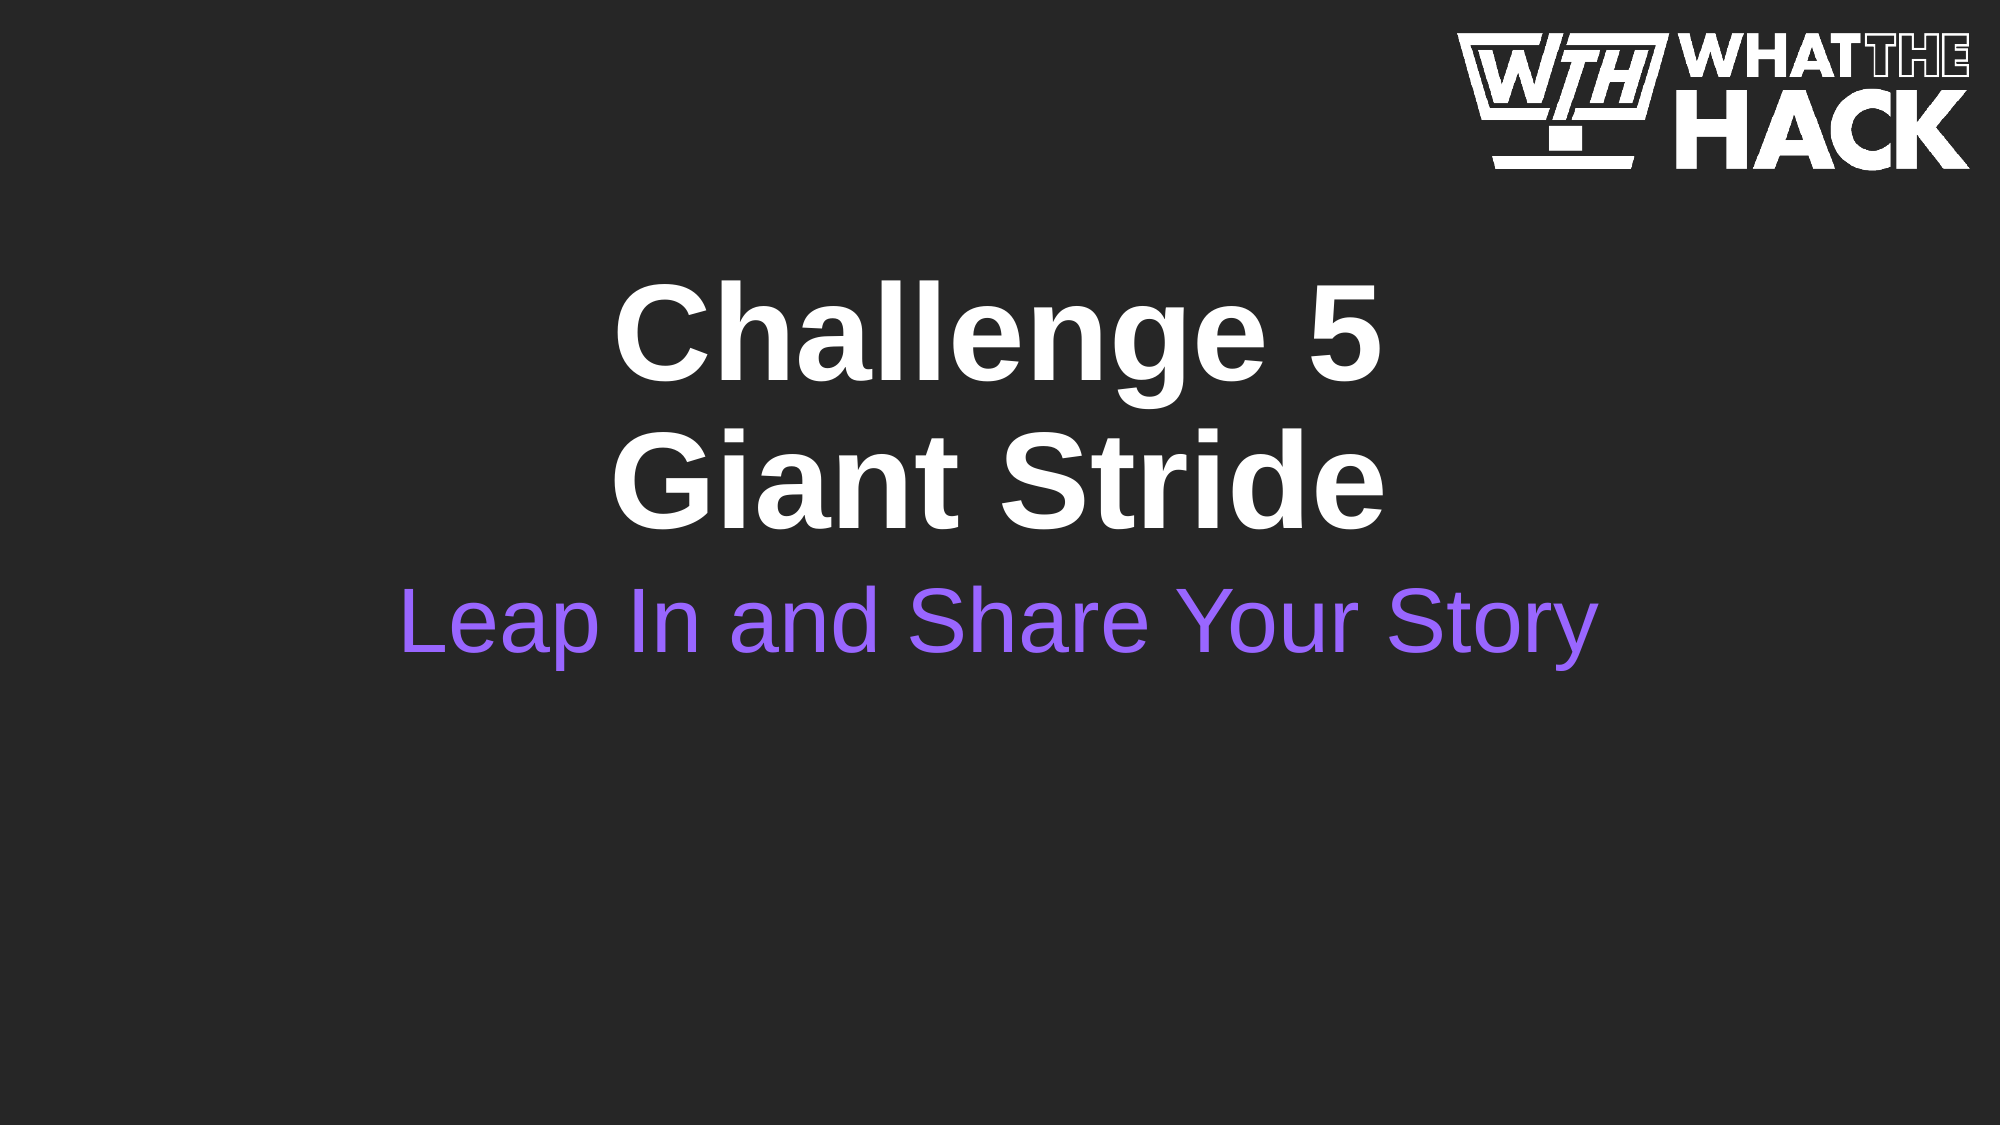

# Challenge 5 Giant Stride
Leap In and Share Your Story